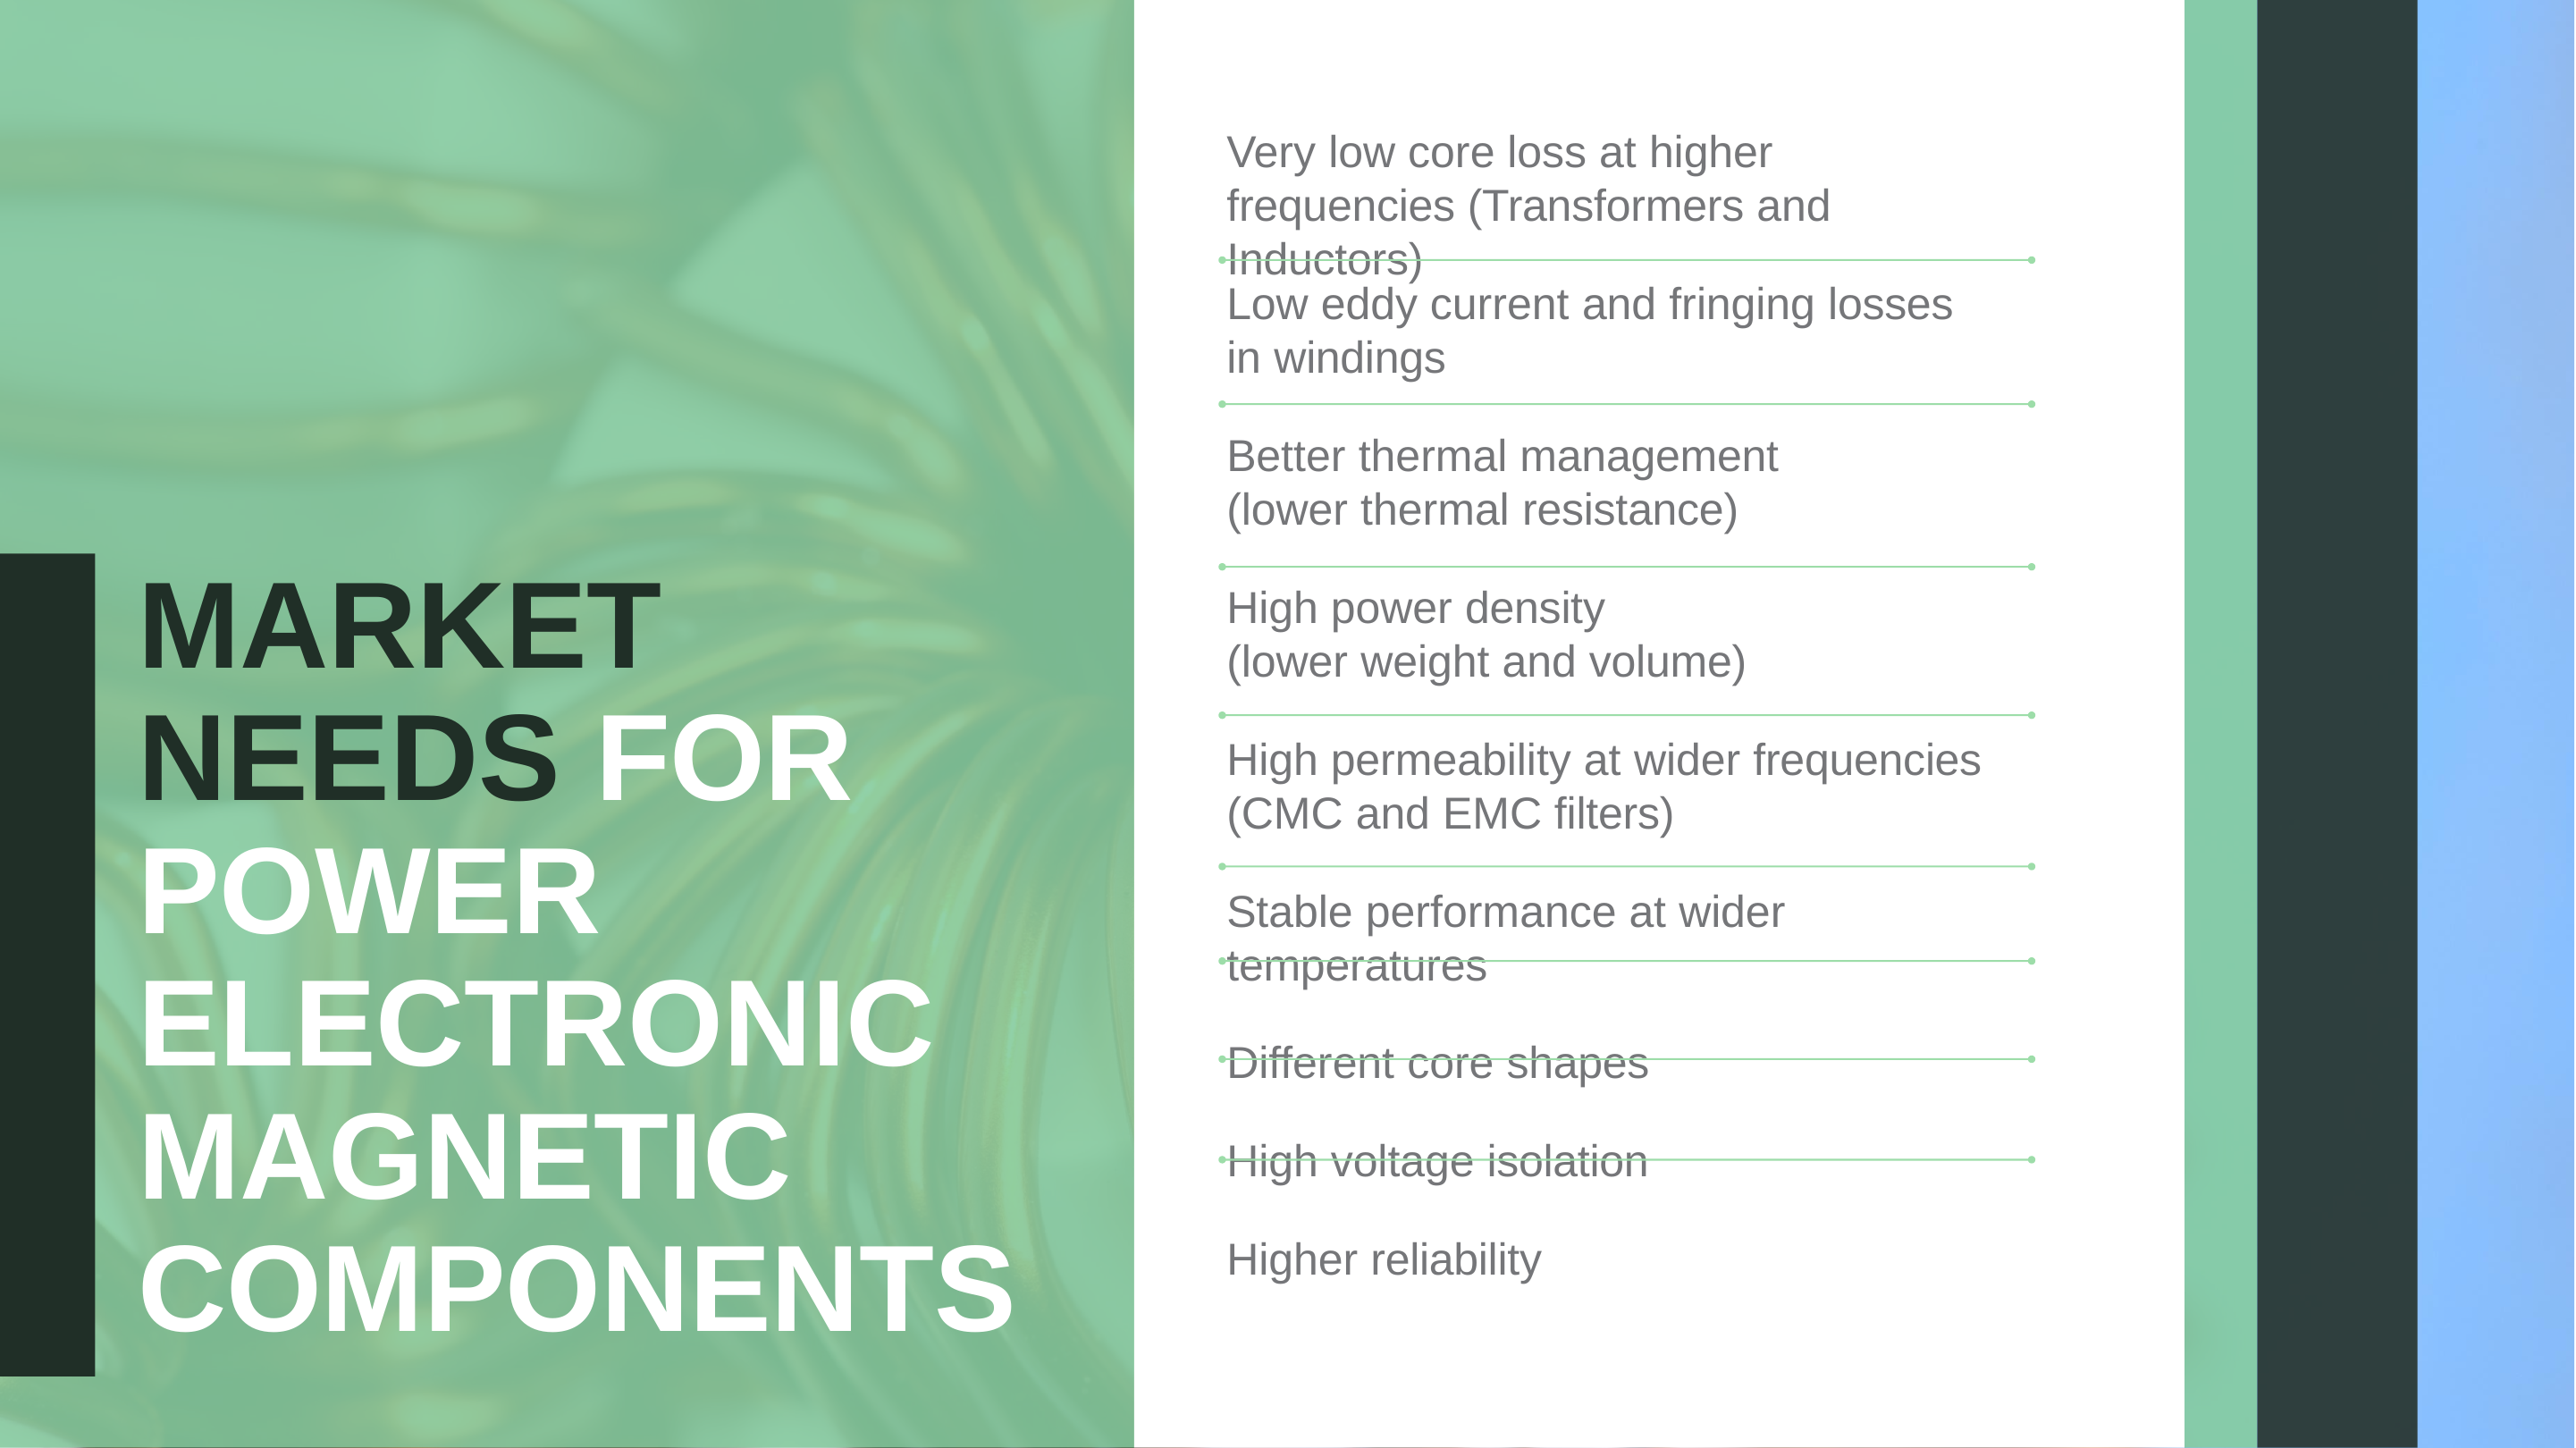

Very low core loss at higher frequencies (Transformers and Inductors)

# Low eddy current and fringing losses in windings
MARKET NEEDS FOR POWER ELECTRONIC MAGNETIC COMPONENTS
Better thermal management (lower thermal resistance)
High power density
(lower weight and volume)
High permeability at wider frequencies (CMC and EMC filters)
Stable performance at wider temperatures
Different core shapes High voltage isolation Higher reliability